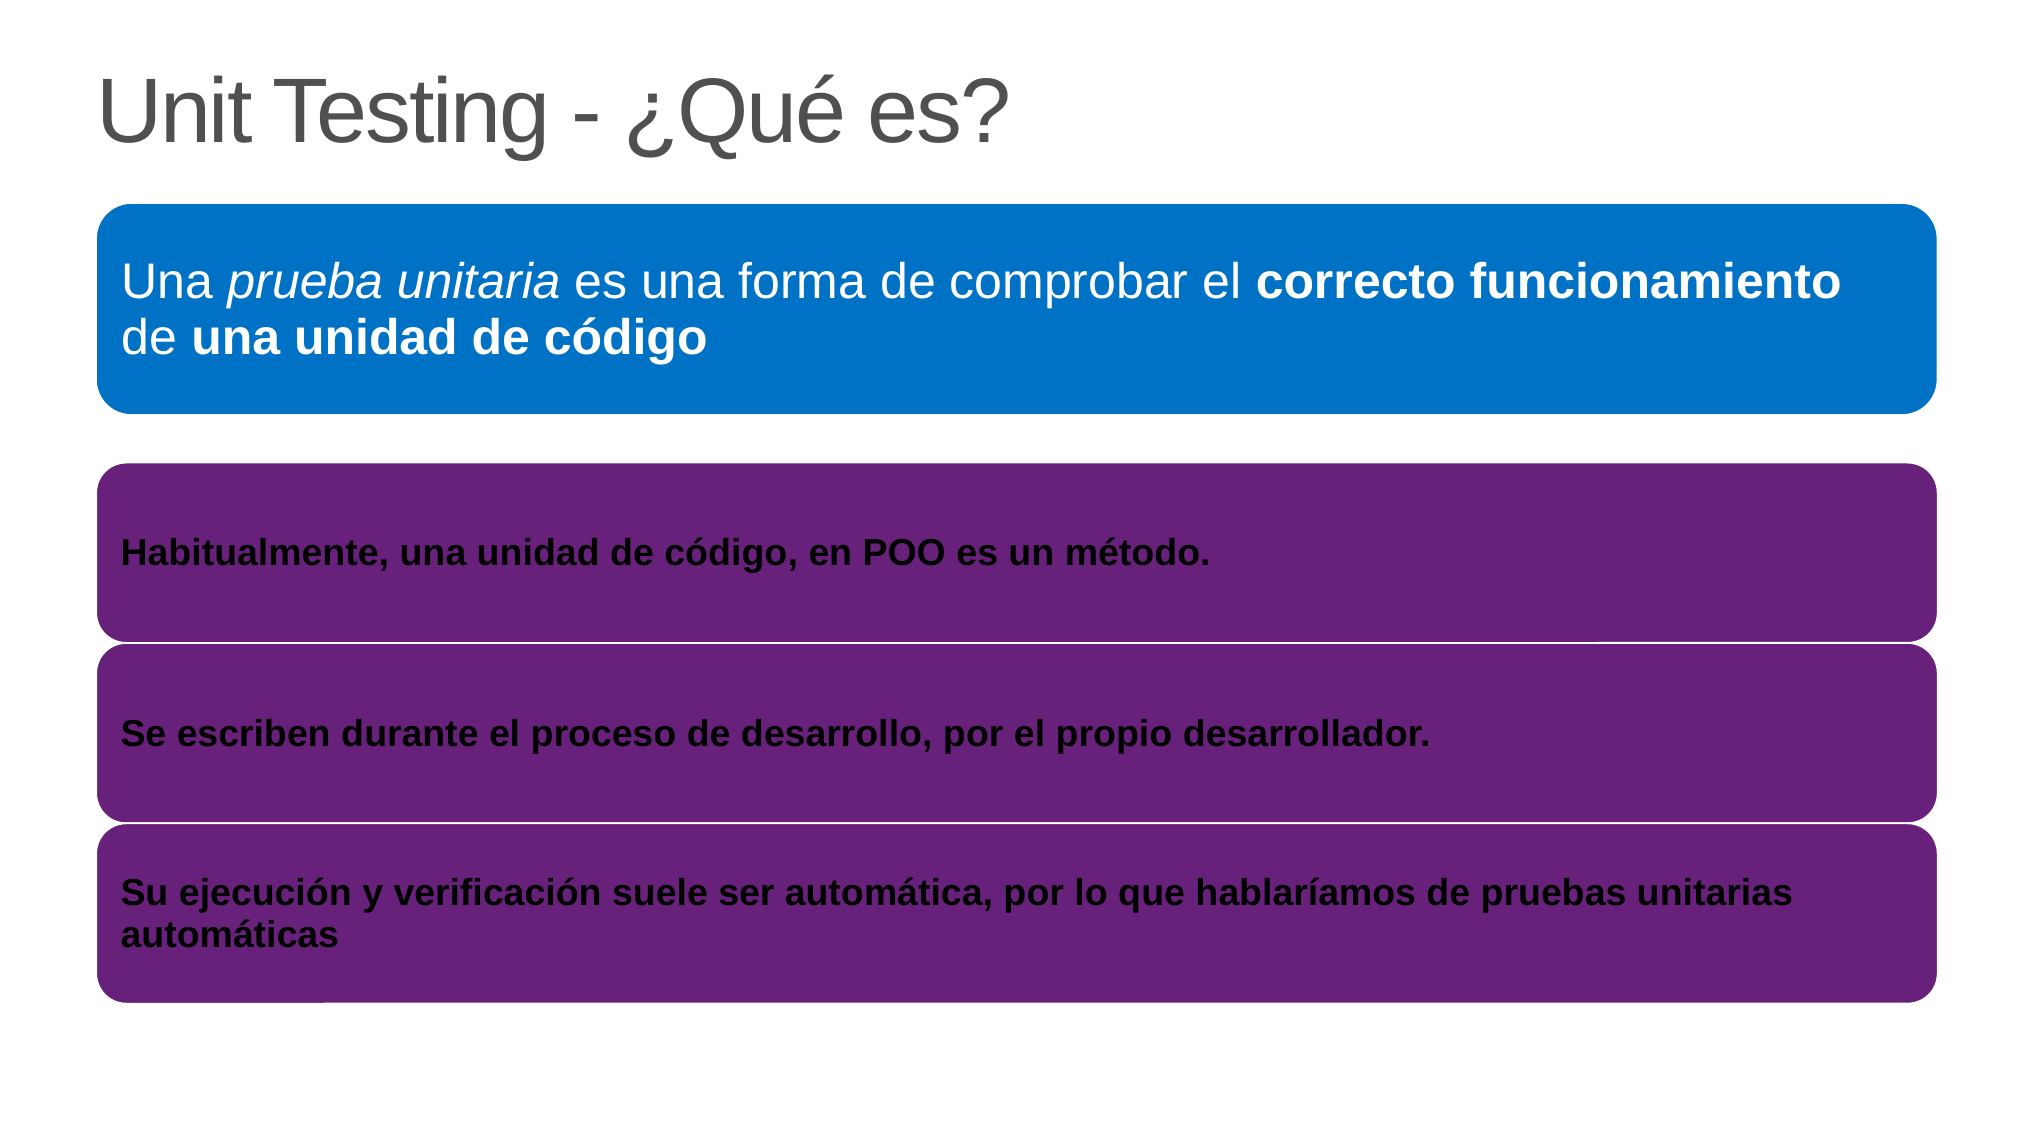

# Unit Testing - ¿Qué es?
Una prueba unitaria es una forma de comprobar el correcto funcionamiento de una unidad de código
Habitualmente, una unidad de código, en POO es un método.
Se escriben durante el proceso de desarrollo, por el propio desarrollador.
Su ejecución y verificación suele ser automática, por lo que hablaríamos de pruebas unitarias automáticas